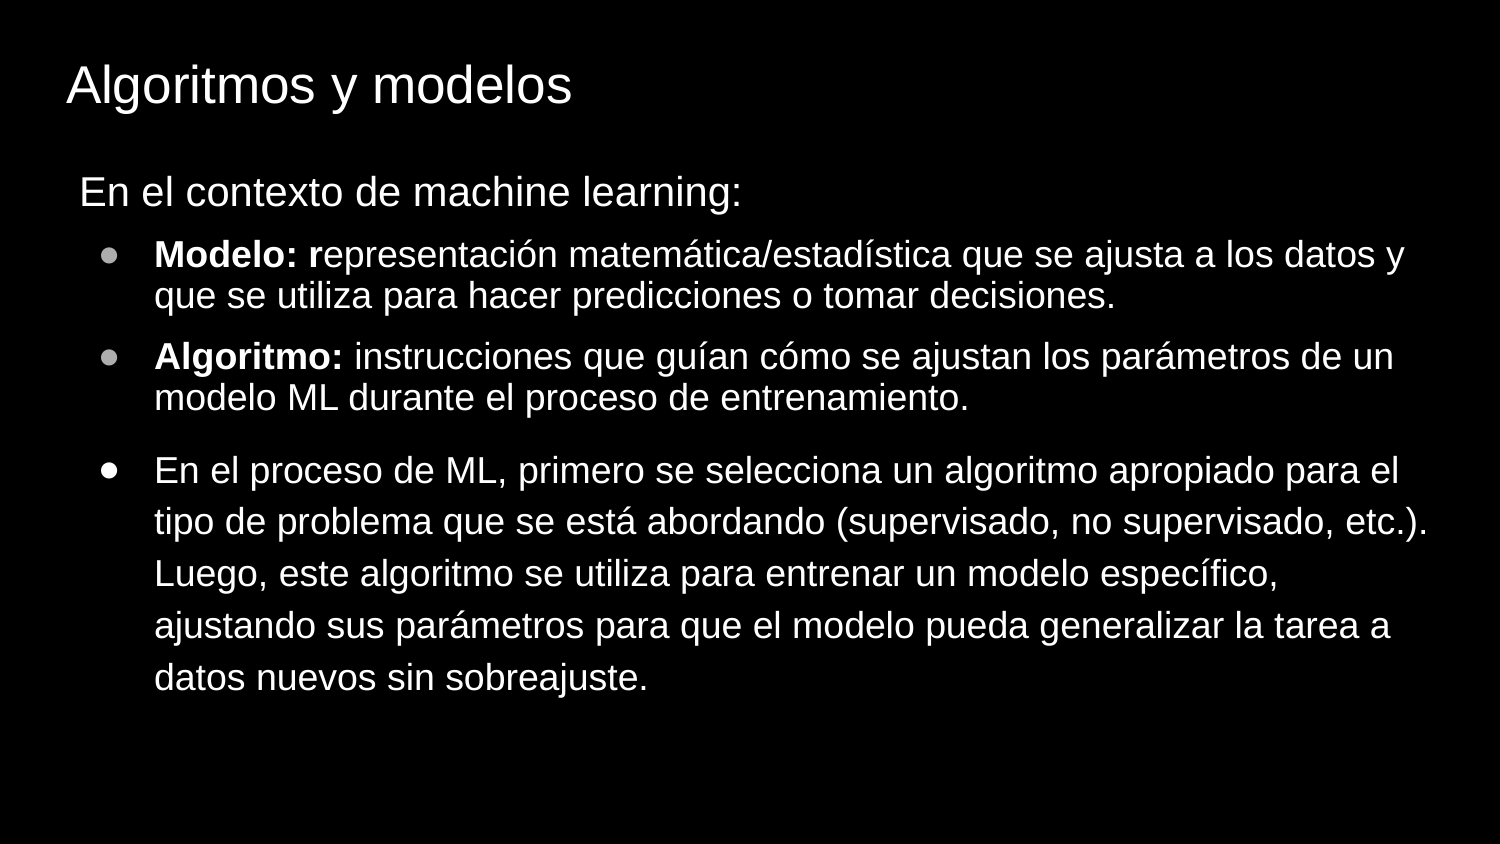

# Algoritmos y modelos
En el contexto de machine learning:
Modelo: representación matemática/estadística que se ajusta a los datos y que se utiliza para hacer predicciones o tomar decisiones.
Algoritmo: instrucciones que guían cómo se ajustan los parámetros de un modelo ML durante el proceso de entrenamiento.
En el proceso de ML, primero se selecciona un algoritmo apropiado para el tipo de problema que se está abordando (supervisado, no supervisado, etc.). Luego, este algoritmo se utiliza para entrenar un modelo específico, ajustando sus parámetros para que el modelo pueda generalizar la tarea a datos nuevos sin sobreajuste.